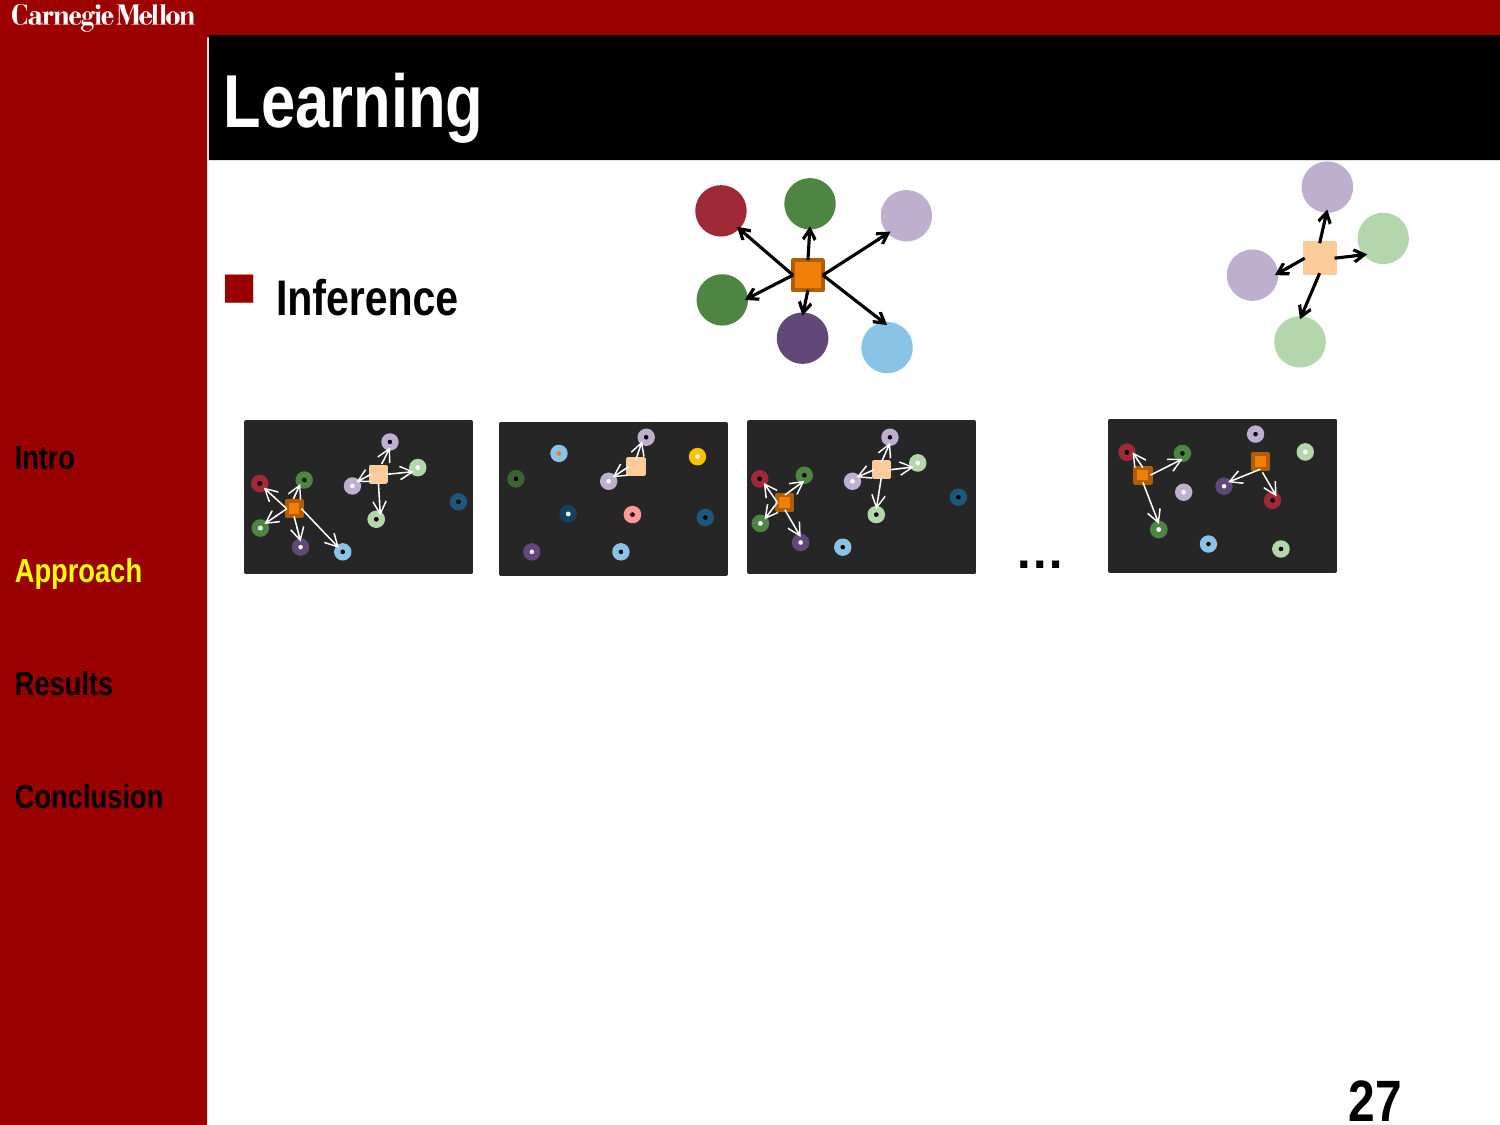

# Learning

Intro

Approach

Results

Conclusion
Inference

…